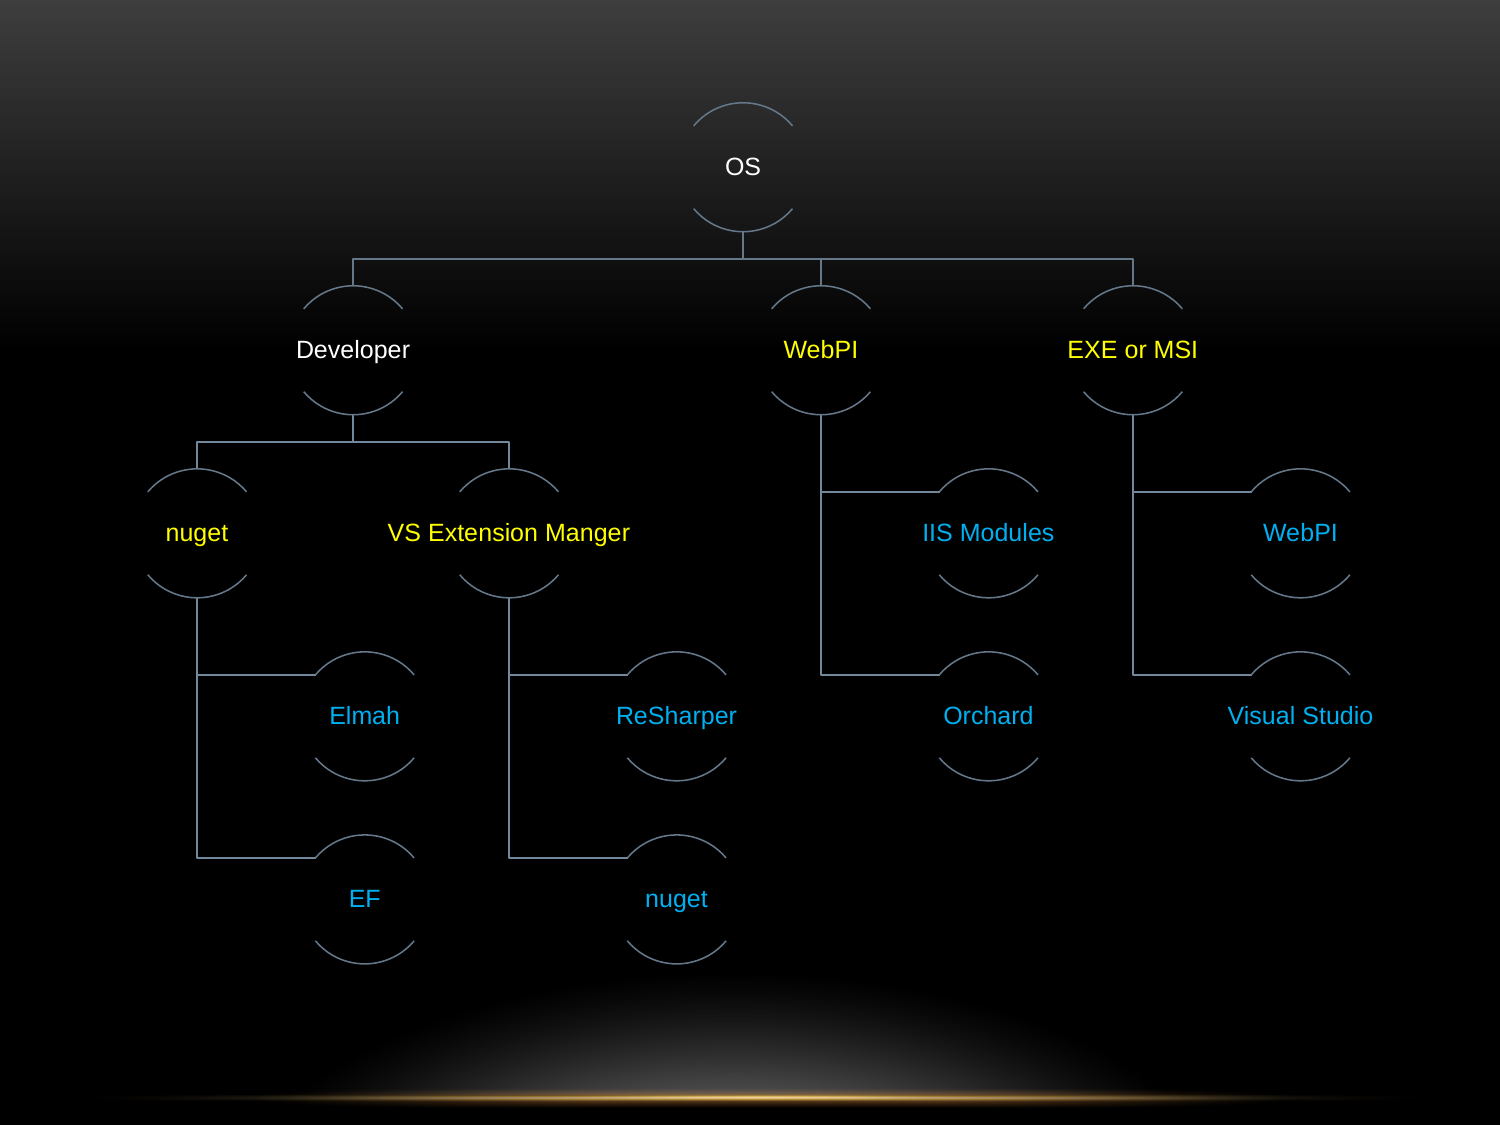

OS
Developer
nuget
Elmah
EF
VS Extension Manger
ReSharper
nuget
WebPI
IIS Modules
Orchard
EXE or MSI
WebPI
Visual Studio